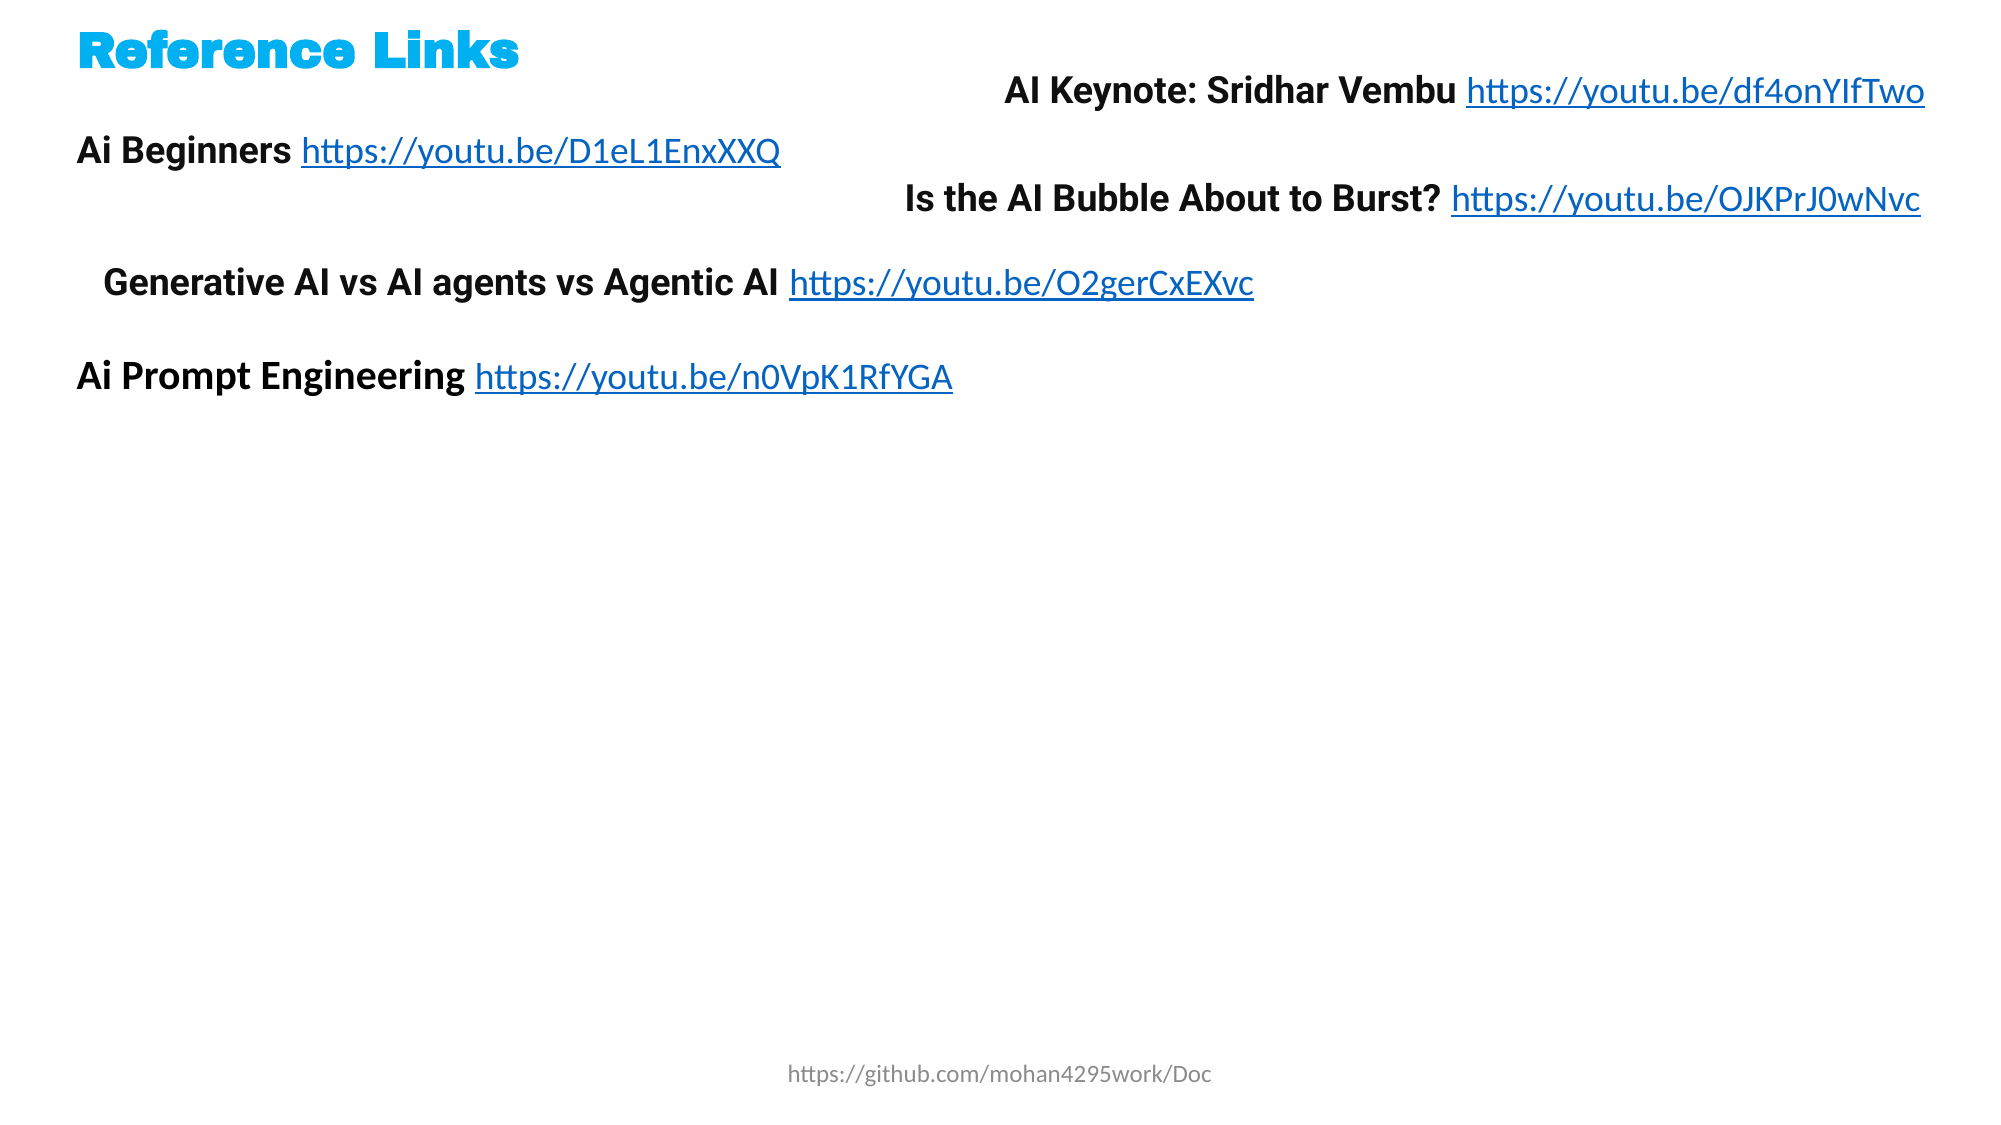

# Reference Links
AI Keynote: Sridhar Vembu https://youtu.be/df4onYIfTwo
Ai Beginners https://youtu.be/D1eL1EnxXXQ
Is the AI Bubble About to Burst? https://youtu.be/OJKPrJ0wNvc
Generative AI vs AI agents vs Agentic AI https://youtu.be/O2gerCxEXvc
Ai Prompt Engineering https://youtu.be/n0VpK1RfYGA
https://github.com/mohan4295work/Doc